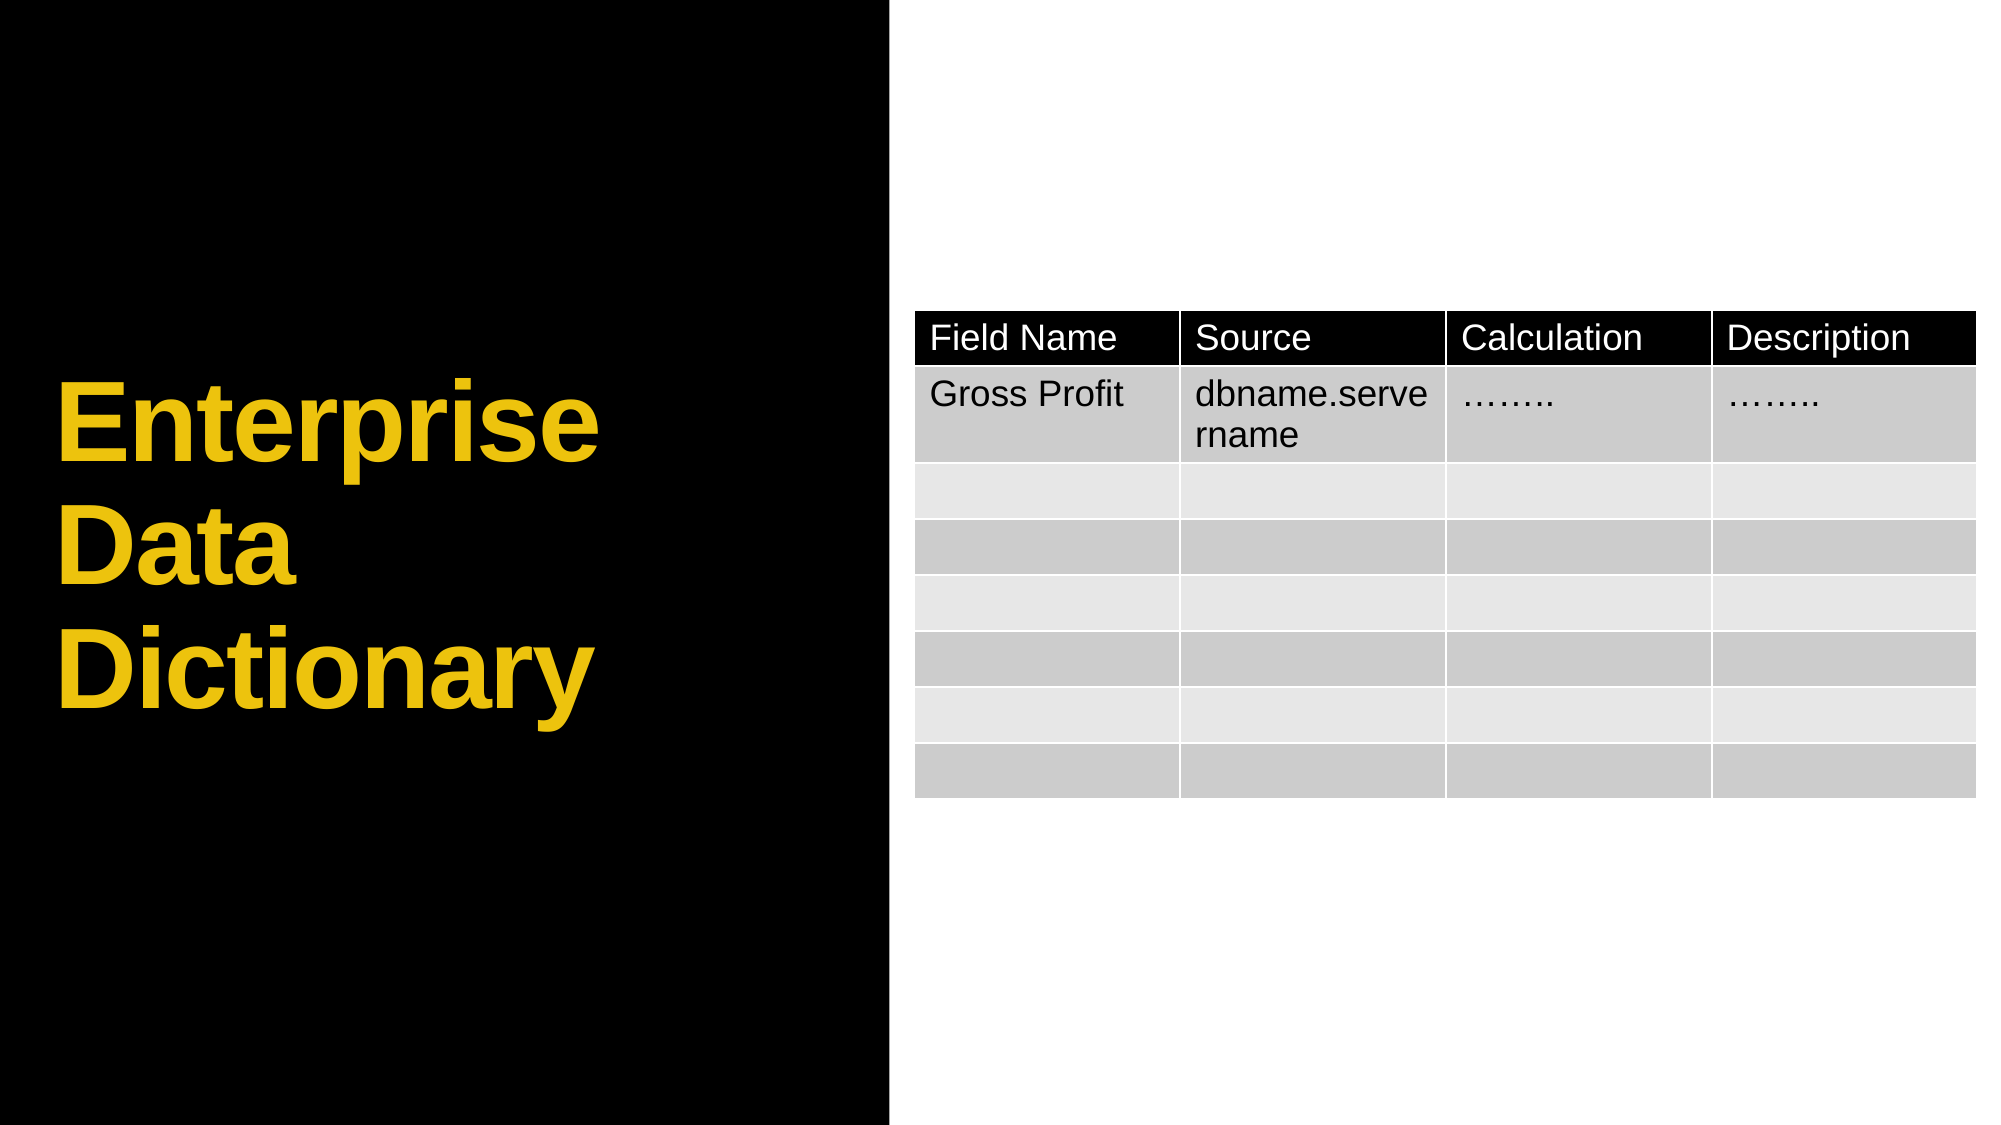

| Field Name | Source | Calculation | Description |
| --- | --- | --- | --- |
| Gross Profit | dbname.servername | …….. | …….. |
|  |  |  |  |
|  |  |  |  |
|  |  |  |  |
|  |  |  |  |
|  |  |  |  |
|  |  |  |  |
Enterprise Data Dictionary